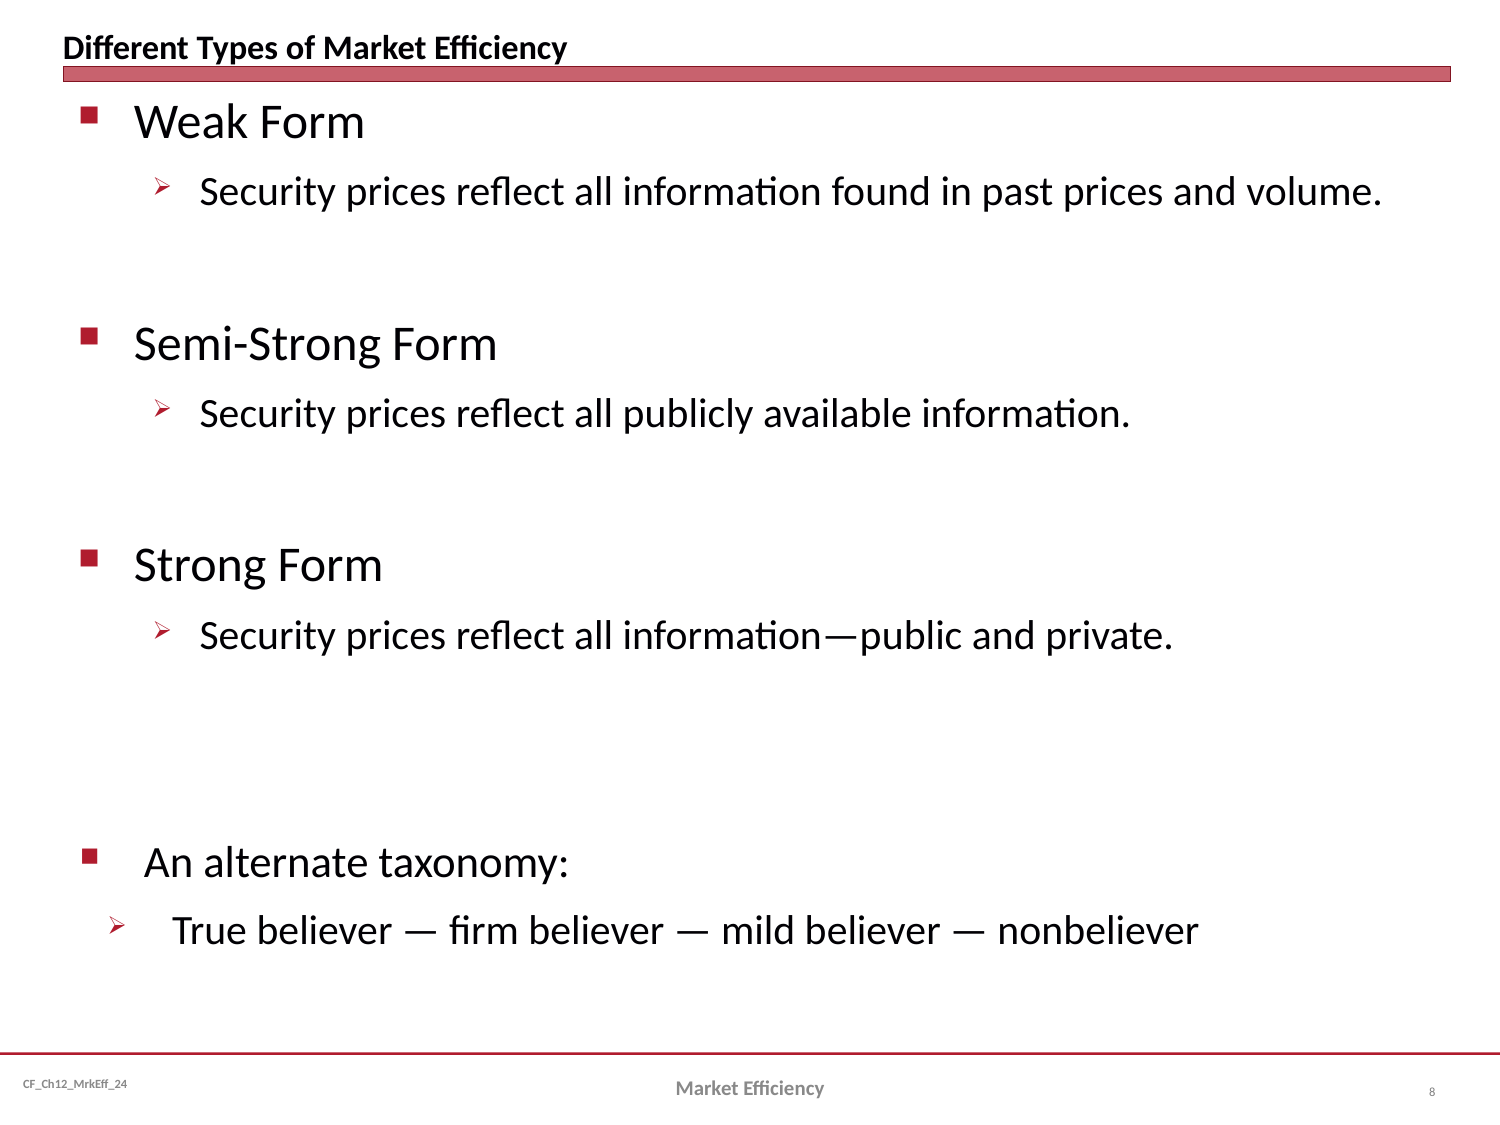

# Different Types of Market Efficiency
Weak Form
Security prices reflect all information found in past prices and volume.

Semi-Strong Form
Security prices reflect all publicly available information.

Strong Form
Security prices reflect all information—public and private.

An alternate taxonomy:
True believer — firm believer — mild believer — nonbeliever

Market Efficiency
8